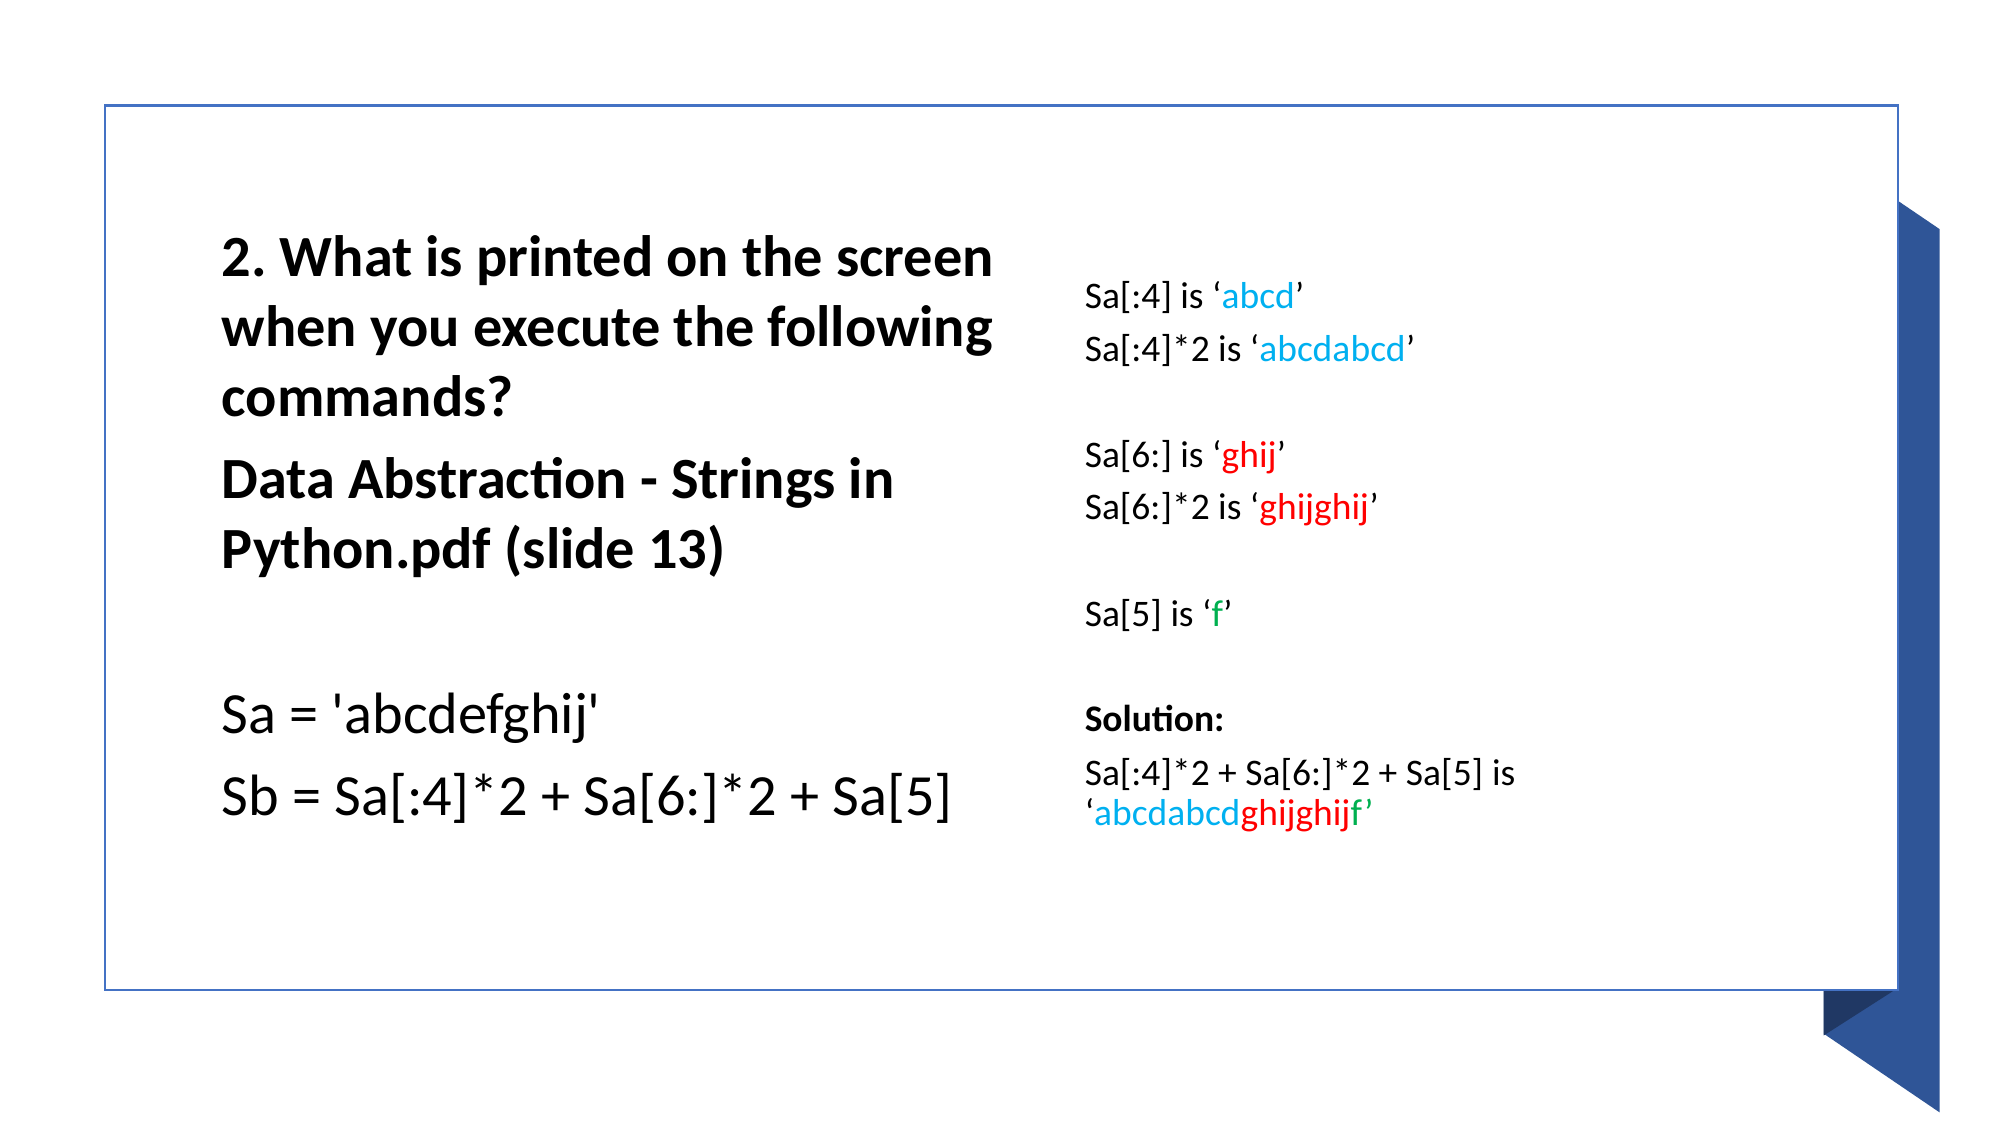

2. What is printed on the screen when you execute the following commands?
Data Abstraction - Strings in Python.pdf (slide 13)

Sa = 'abcdefghij'
Sb = Sa[:4]*2 + Sa[6:]*2 + Sa[5]

Sa[:4] is ‘abcd’
Sa[:4]*2 is ‘abcdabcd’

Sa[6:] is ‘ghij’
Sa[6:]*2 is ‘ghijghij’

Sa[5] is ‘f’

Solution:
Sa[:4]*2 + Sa[6:]*2 + Sa[5] is ‘abcdabcdghijghijf’